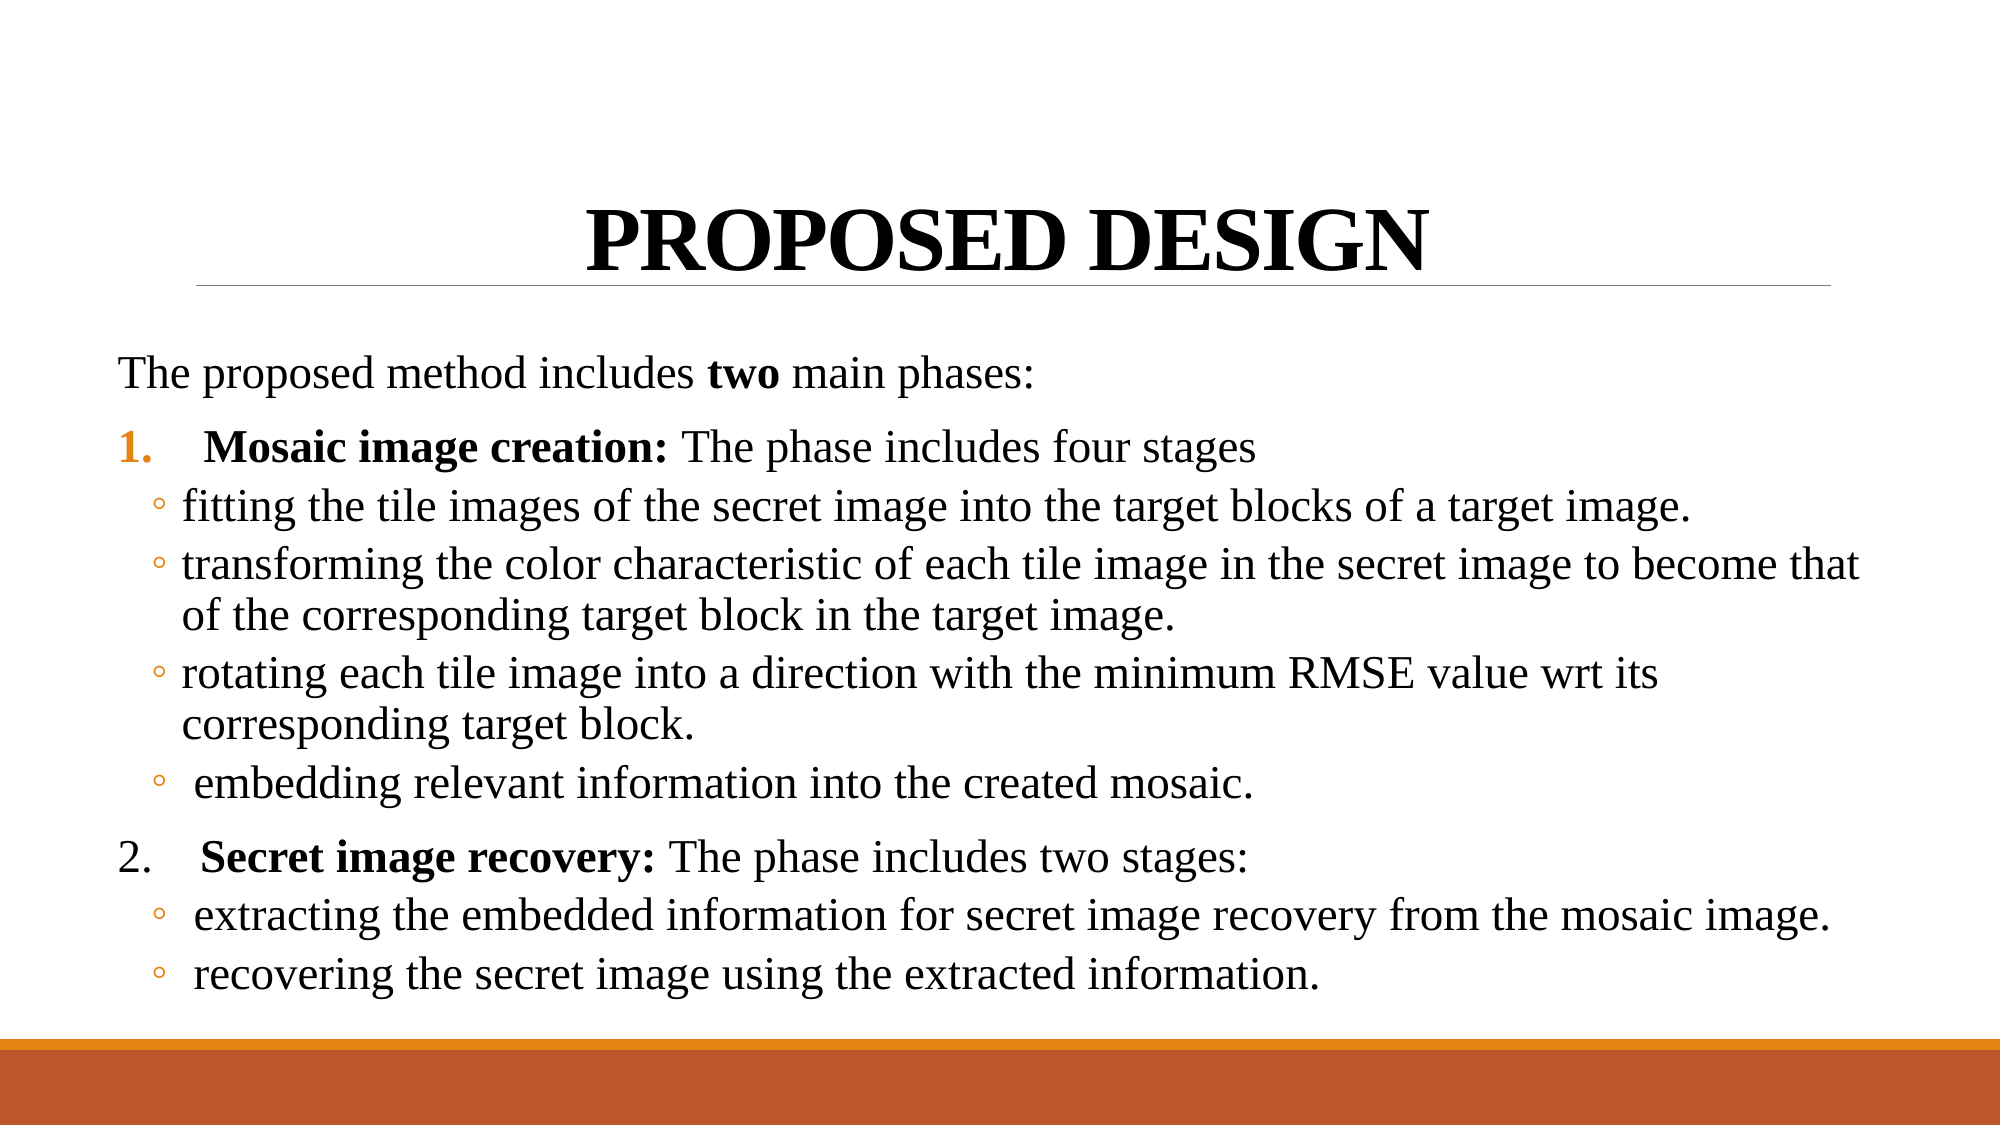

# PROPOSED DESIGN

The proposed method includes two main phases:
Mosaic image creation: The phase includes four stages
fitting the tile images of the secret image into the target blocks of a target image.
transforming the color characteristic of each tile image in the secret image to become that of the corresponding target block in the target image.
rotating each tile image into a direction with the minimum RMSE value wrt its corresponding target block.
 embedding relevant information into the created mosaic.
2.    Secret image recovery: The phase includes two stages:
 extracting the embedded information for secret image recovery from the mosaic image.
 recovering the secret image using the extracted information.